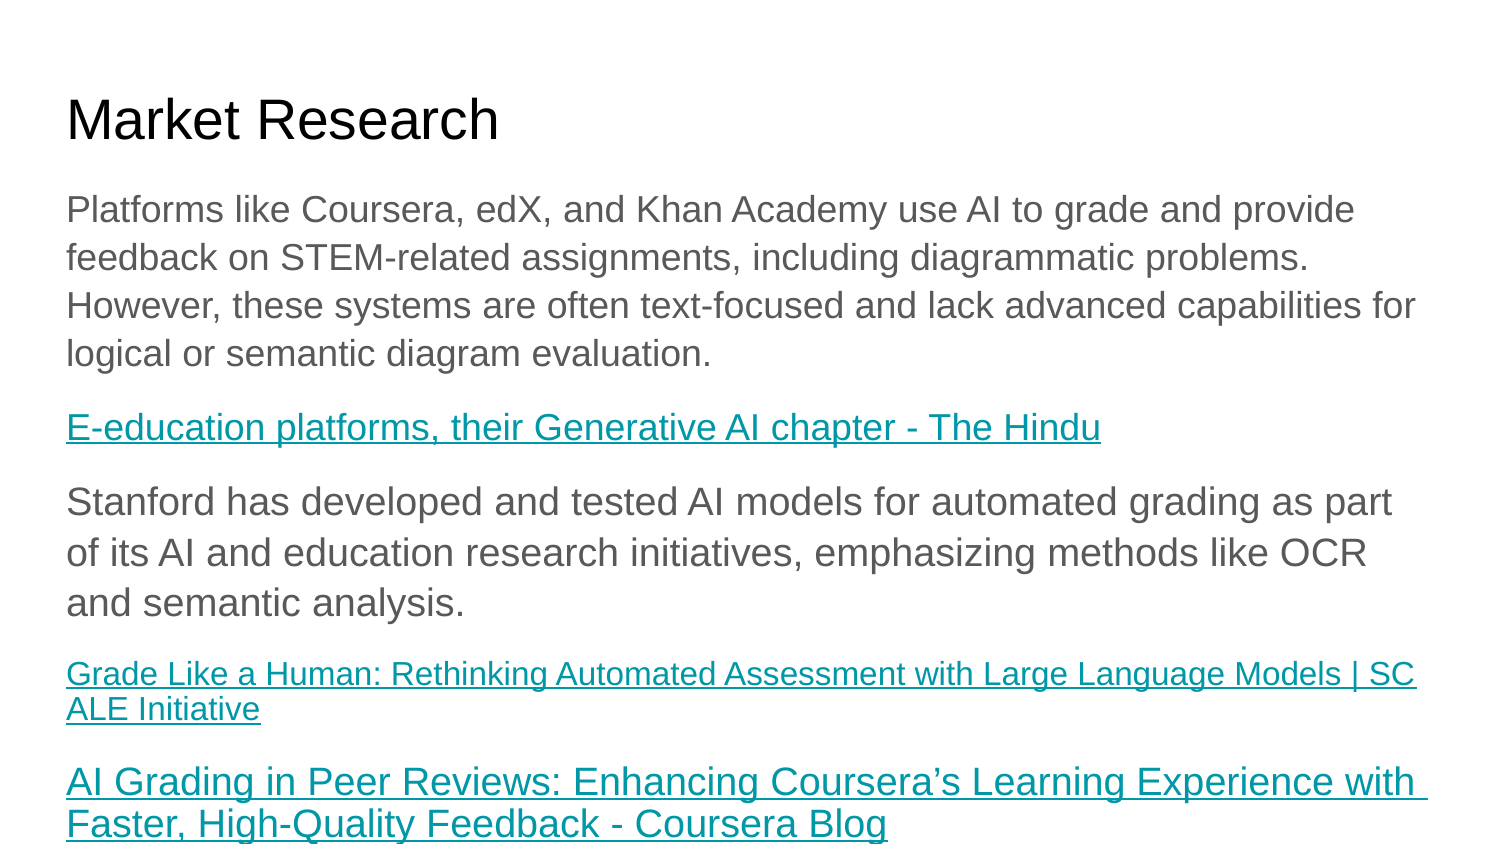

# Market Research
Platforms like Coursera, edX, and Khan Academy use AI to grade and provide feedback on STEM-related assignments, including diagrammatic problems. However, these systems are often text-focused and lack advanced capabilities for logical or semantic diagram evaluation.
E-education platforms, their Generative AI chapter - The Hindu
Stanford has developed and tested AI models for automated grading as part of its AI and education research initiatives, emphasizing methods like OCR and semantic analysis.
Grade Like a Human: Rethinking Automated Assessment with Large Language Models | SCALE Initiative
AI Grading in Peer Reviews: Enhancing Coursera’s Learning Experience with Faster, High-Quality Feedback - Coursera Blog